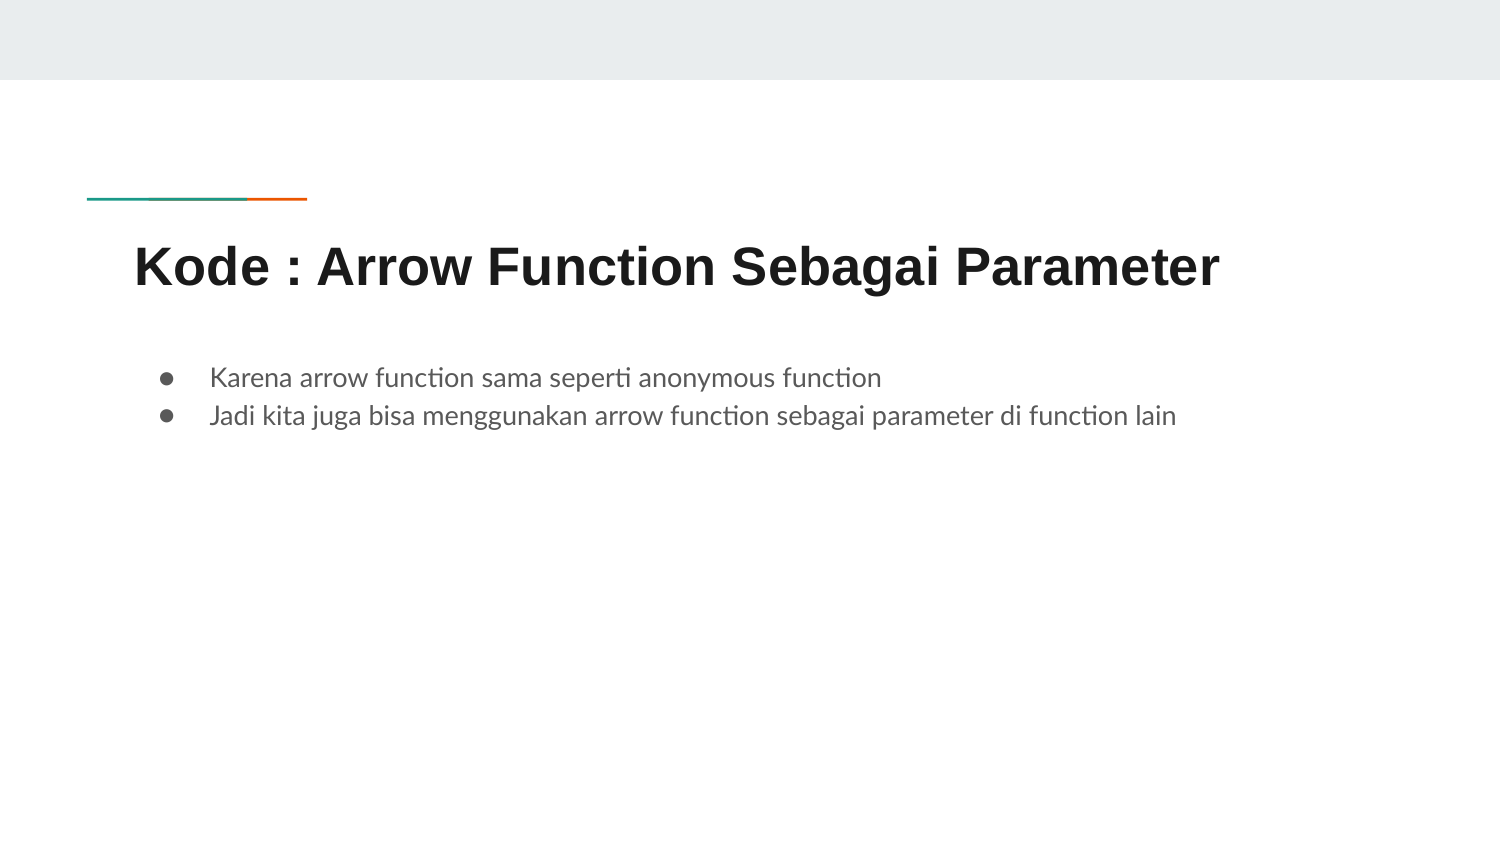

# Kode : Arrow Function Sebagai Parameter
Karena arrow function sama seperti anonymous function
Jadi kita juga bisa menggunakan arrow function sebagai parameter di function lain